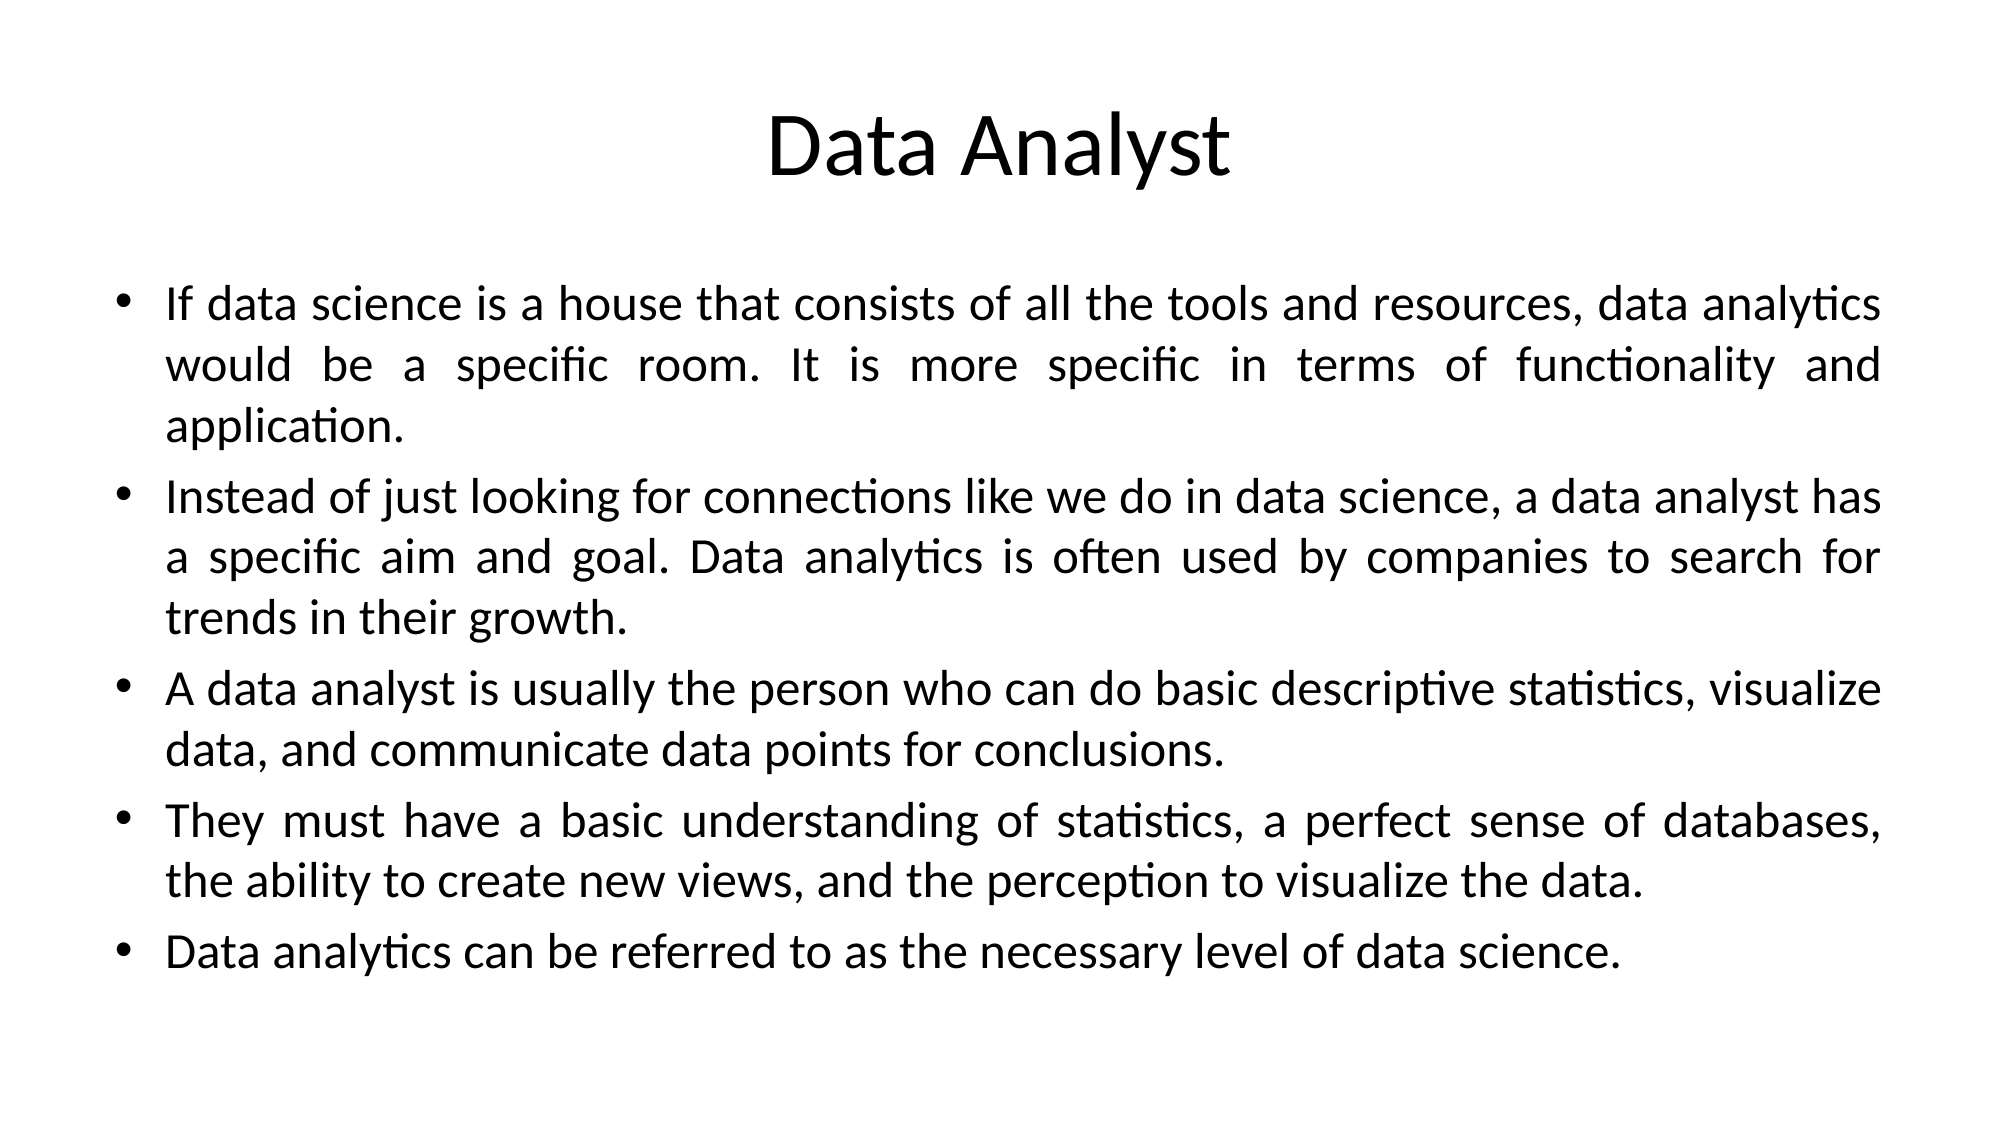

# Data Analyst
If data science is a house that consists of all the tools and resources, data analytics would be a specific room. It is more specific in terms of functionality and application.
Instead of just looking for connections like we do in data science, a data analyst has a specific aim and goal. Data analytics is often used by companies to search for trends in their growth.
A data analyst is usually the person who can do basic descriptive statistics, visualize data, and communicate data points for conclusions.
They must have a basic understanding of statistics, a perfect sense of databases, the ability to create new views, and the perception to visualize the data.
Data analytics can be referred to as the necessary level of data science.